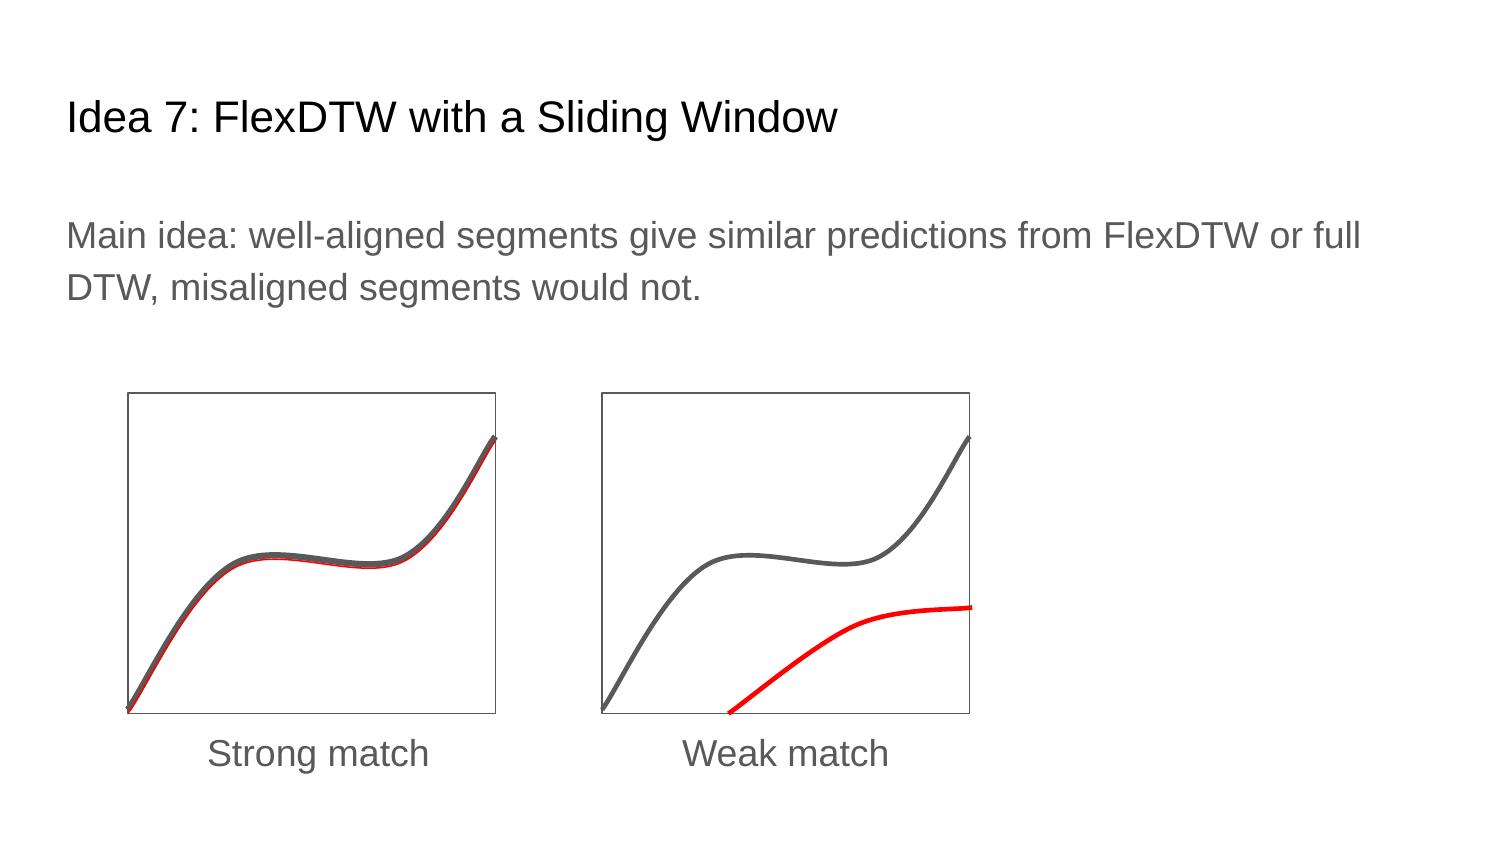

# Idea 7: FlexDTW with a Sliding Window
Main idea: well-aligned segments give similar predictions from FlexDTW or full DTW, misaligned segments would not.

Weak match
Strong match